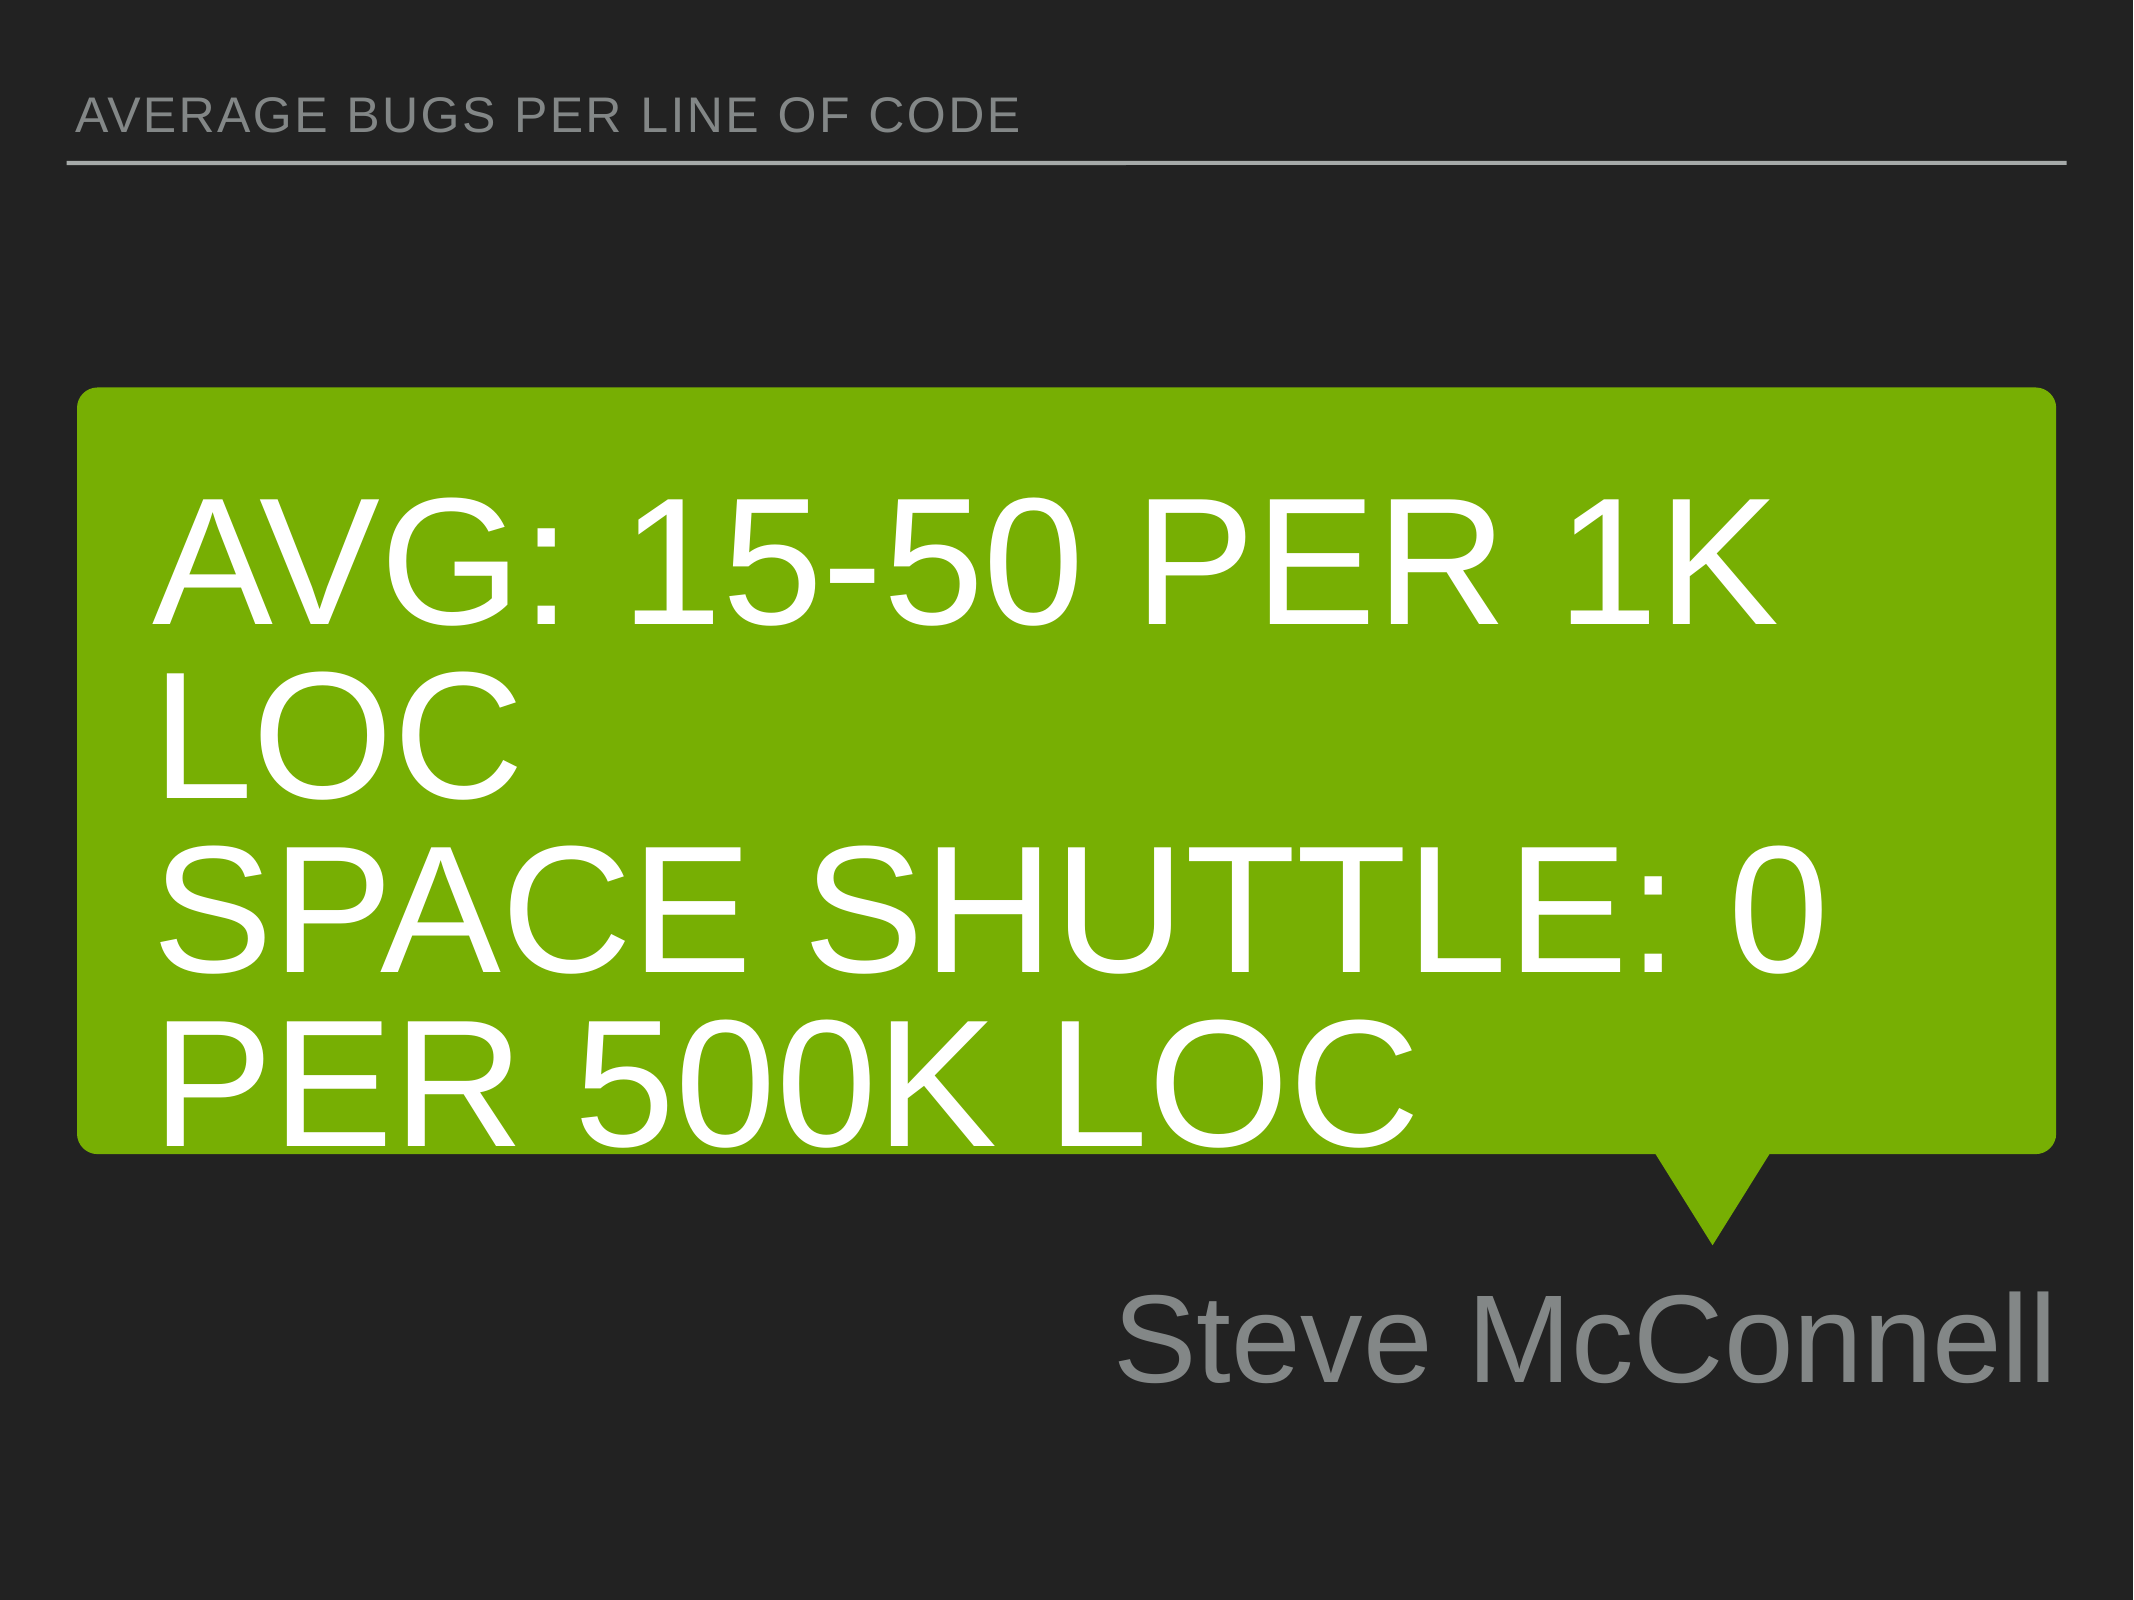

Average Bugs PER Line Of Code
AVG: 15-50 PER 1K LOC
Space Shuttle: 0 PER 500K LOC
Steve McConnell